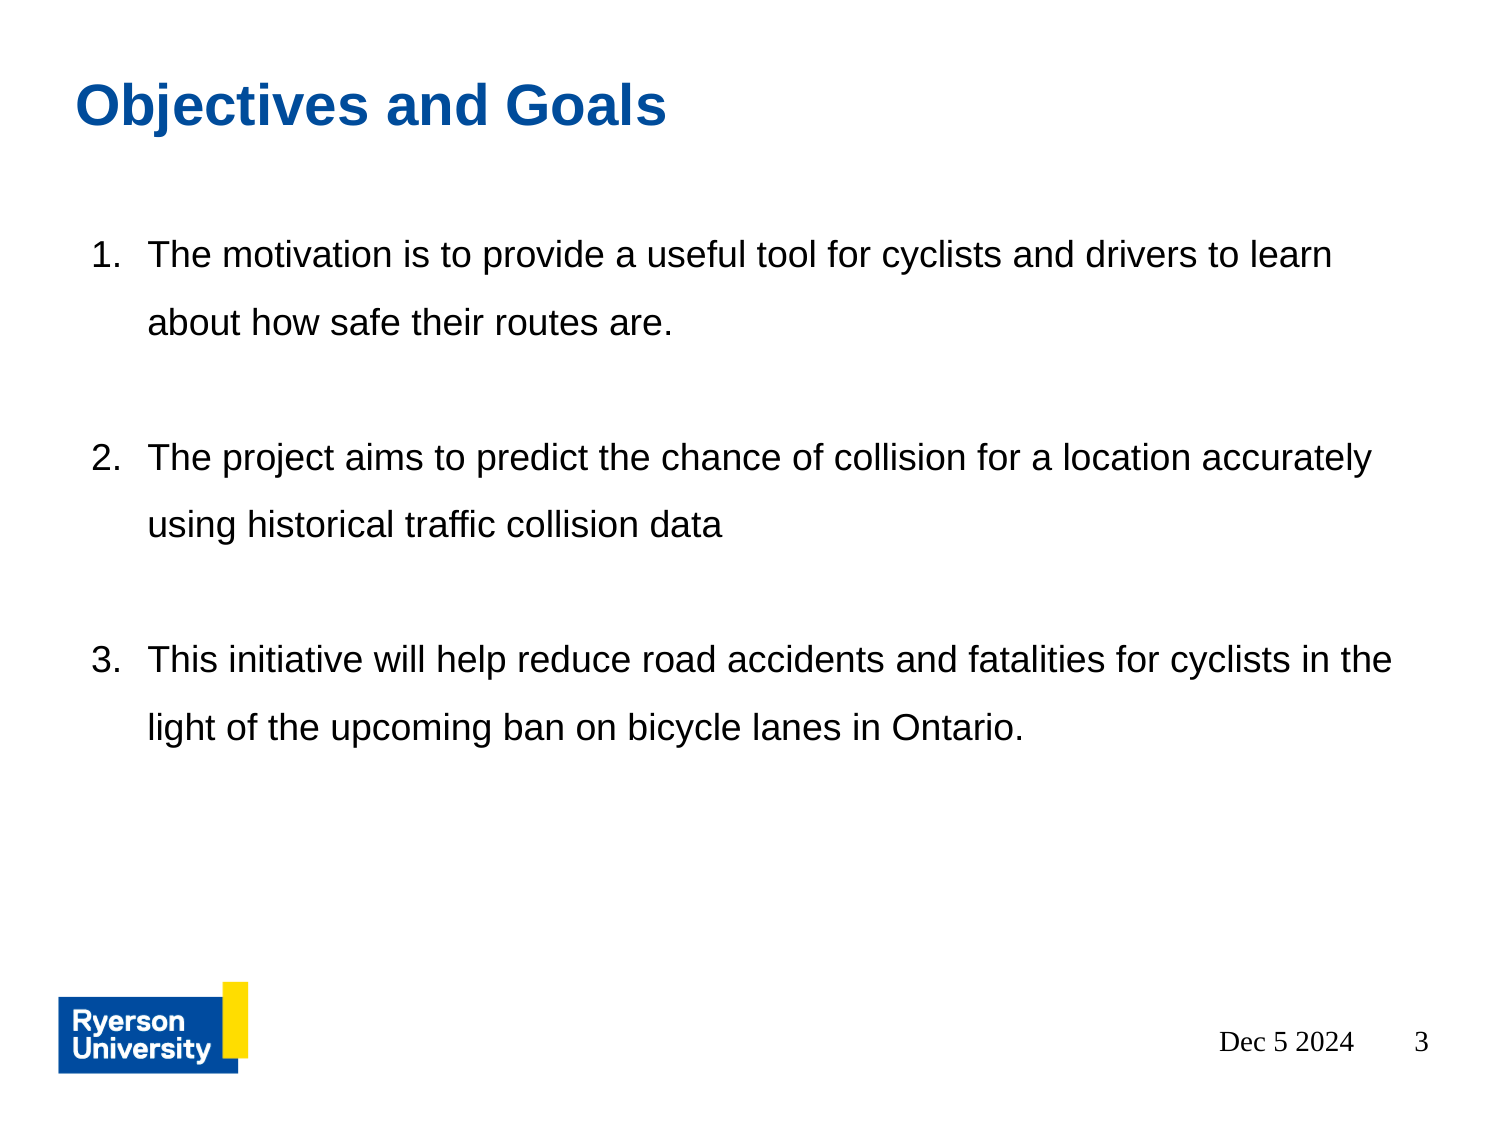

# Objectives and Goals
The motivation is to provide a useful tool for cyclists and drivers to learn about how safe their routes are.

The project aims to predict the chance of collision for a location accurately using historical traffic collision data

This initiative will help reduce road accidents and fatalities for cyclists in the light of the upcoming ban on bicycle lanes in Ontario.
3
Dec 5 2024